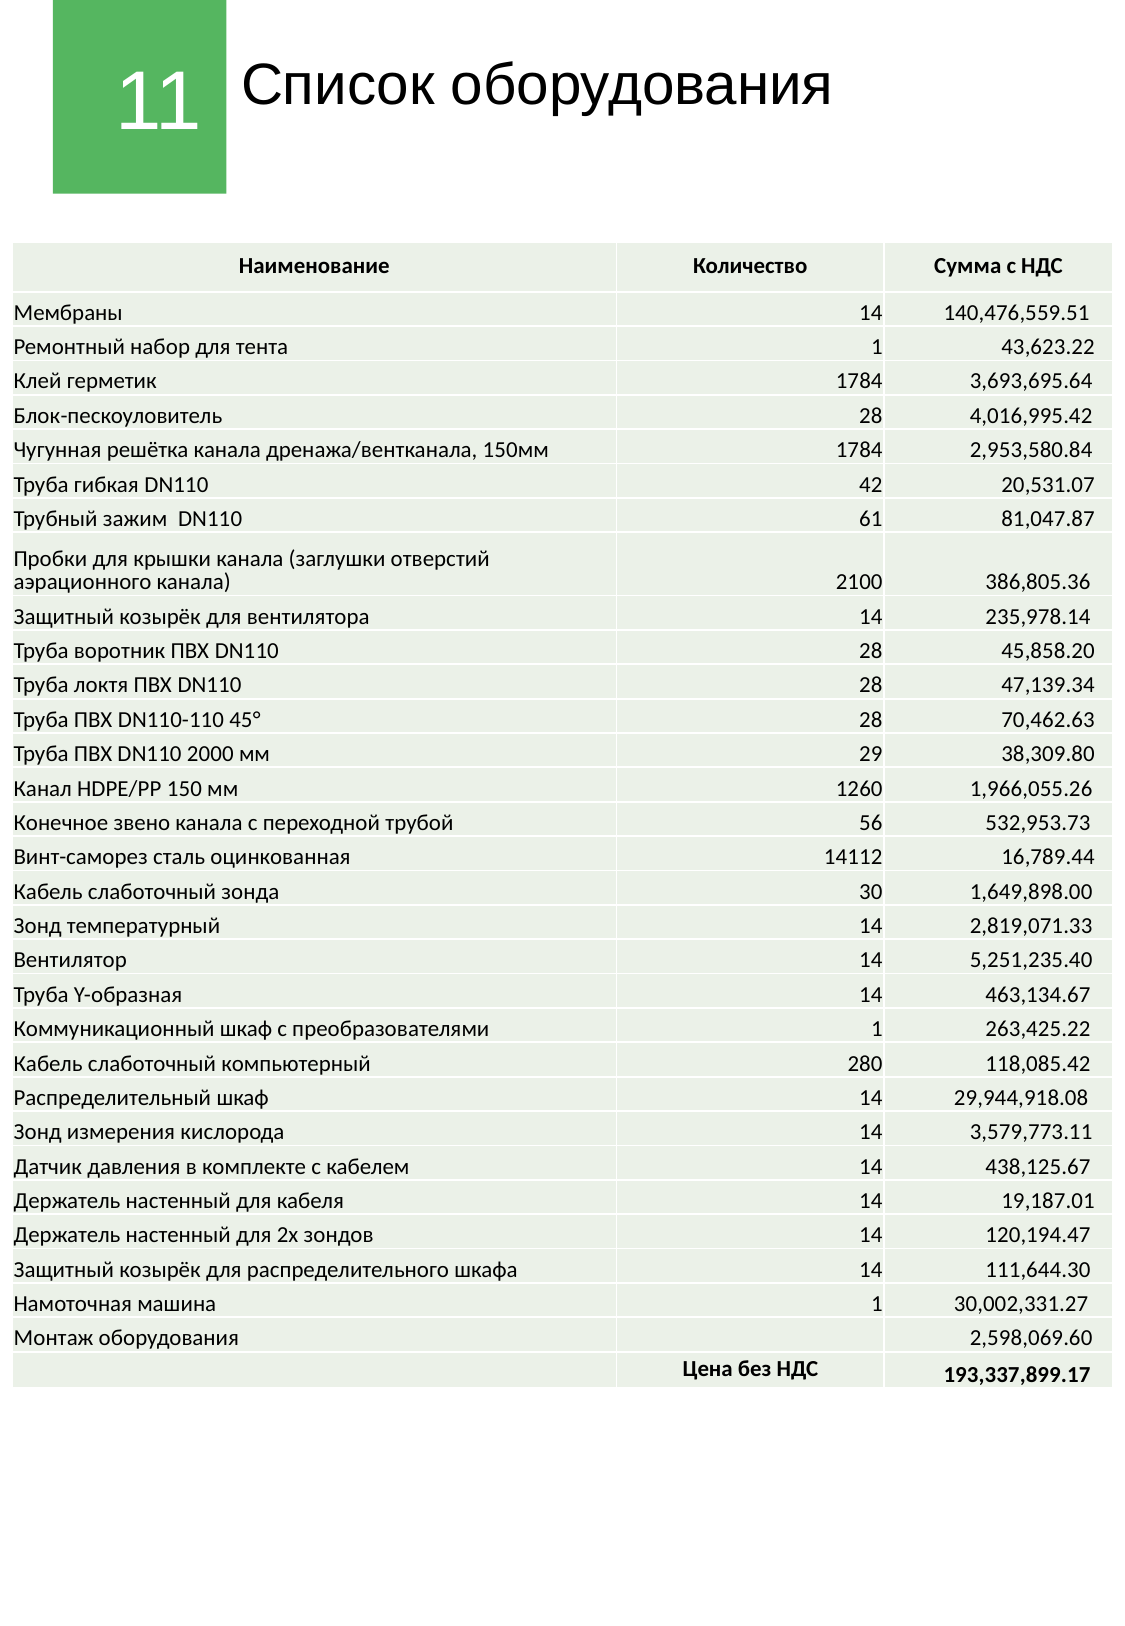

11
Список оборудования
| Наименование | Количество | Сумма с НДС |
| --- | --- | --- |
| Мембраны | 14 | 140,476,559.51 |
| Ремонтный набор для тента | 1 | 43,623.22 |
| Клей герметик | 1784 | 3,693,695.64 |
| Блок-пескоуловитель | 28 | 4,016,995.42 |
| Чугунная решётка канала дренажа/вентканала, 150мм | 1784 | 2,953,580.84 |
| Труба гибкая DN110 | 42 | 20,531.07 |
| Трубный зажим DN110 | 61 | 81,047.87 |
| Пробки для крышки канала (заглушки отверстий аэрационного канала) | 2100 | 386,805.36 |
| Защитный козырёк для вентилятора | 14 | 235,978.14 |
| Труба воротник ПВХ DN110 | 28 | 45,858.20 |
| Труба локтя ПВХ DN110 | 28 | 47,139.34 |
| Труба ПВХ DN110-110 45° | 28 | 70,462.63 |
| Труба ПВХ DN110 2000 мм | 29 | 38,309.80 |
| Канал HDPE/PP 150 мм | 1260 | 1,966,055.26 |
| Конечное звено канала с переходной трубой | 56 | 532,953.73 |
| Винт-саморез сталь оцинкованная | 14112 | 16,789.44 |
| Кабель слаботочный зонда | 30 | 1,649,898.00 |
| Зонд температурный | 14 | 2,819,071.33 |
| Вентилятор | 14 | 5,251,235.40 |
| Труба Y-образная | 14 | 463,134.67 |
| Коммуникационный шкаф с преобразователями | 1 | 263,425.22 |
| Кабель слаботочный компьютерный | 280 | 118,085.42 |
| Распределительный шкаф | 14 | 29,944,918.08 |
| Зонд измерения кислорода | 14 | 3,579,773.11 |
| Датчик давления в комплекте с кабелем | 14 | 438,125.67 |
| Держатель настенный для кабеля | 14 | 19,187.01 |
| Держатель настенный для 2х зондов | 14 | 120,194.47 |
| Защитный козырёк для распределительного шкафа | 14 | 111,644.30 |
| Намоточная машина | 1 | 30,002,331.27 |
| Монтаж оборудования |  | 2,598,069.60 |
|  | Цена без НДС | 193,337,899.17 |